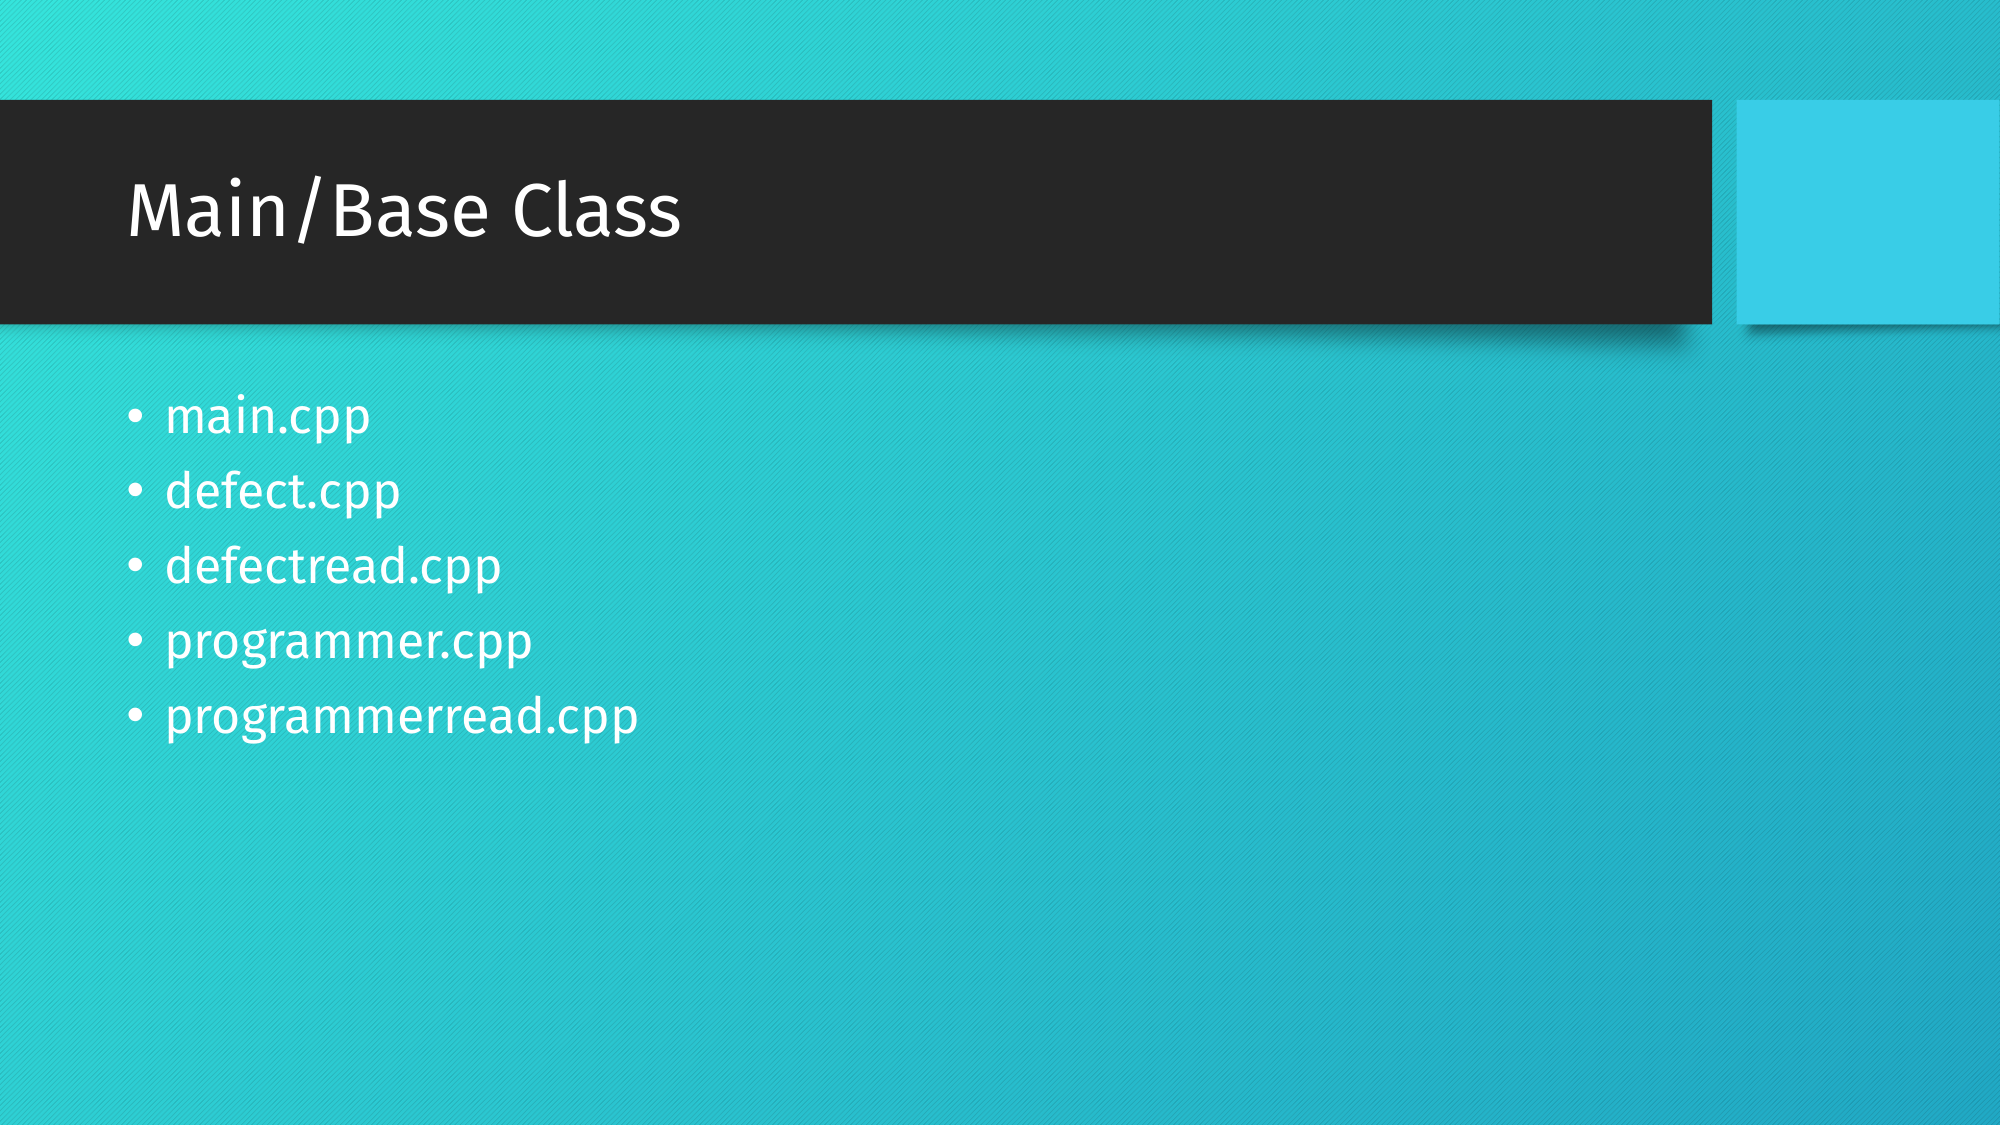

# Main/Base Class
main.cpp
defect.cpp
defectread.cpp
programmer.cpp
programmerread.cpp